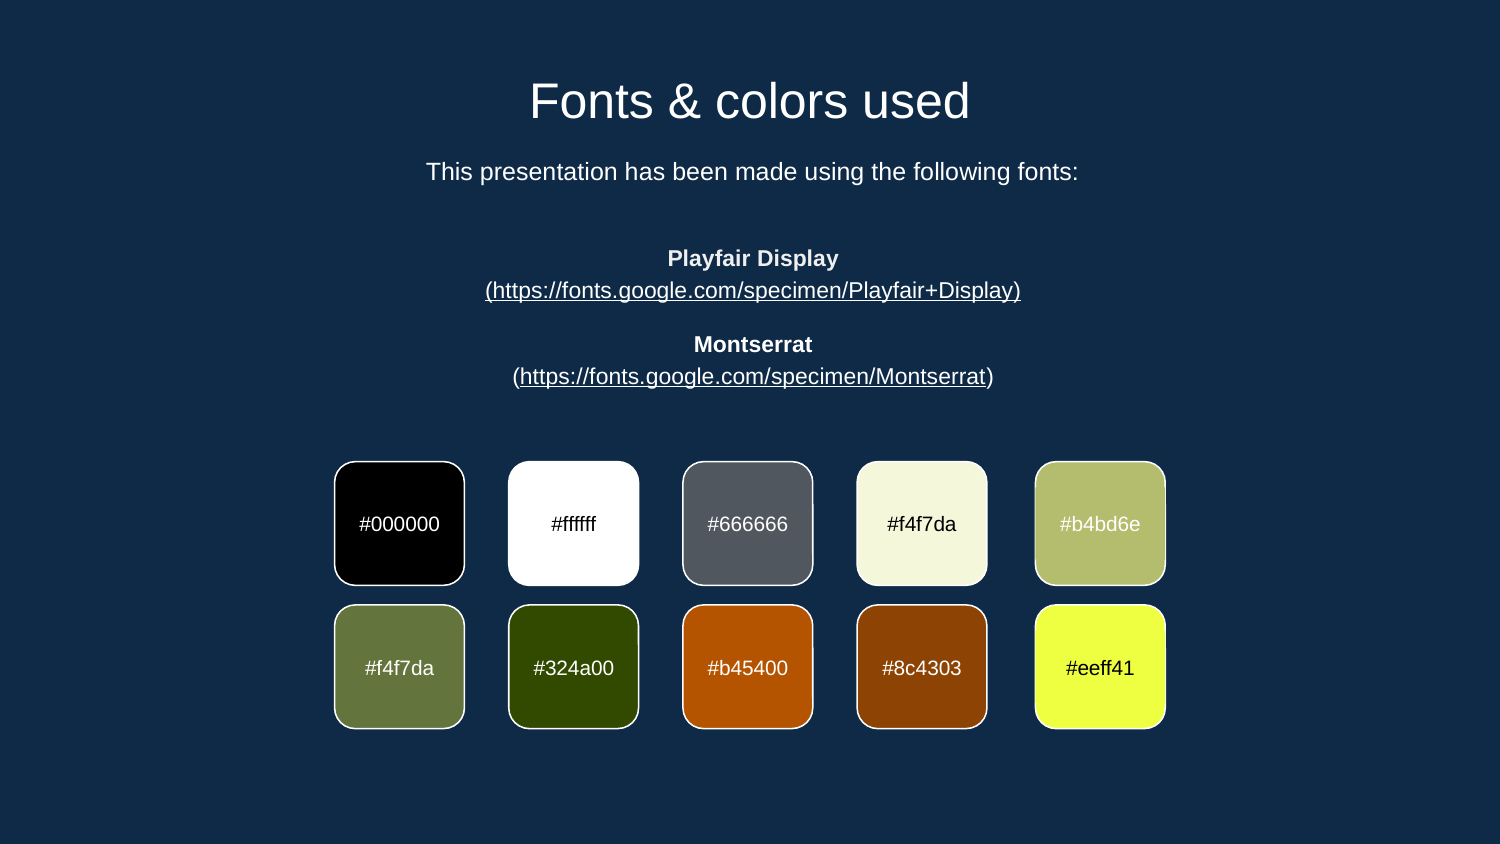

Fonts & colors used
This presentation has been made using the following fonts:

Playfair Display
(https://fonts.google.com/specimen/Playfair+Display)

Montserrat
(https://fonts.google.com/specimen/Montserrat)

#000000
#ffffff
#666666
#f4f7da
#b4bd6e

#f4f7da
#324a00
#b45400
#8c4303
#b45400
#eeff41